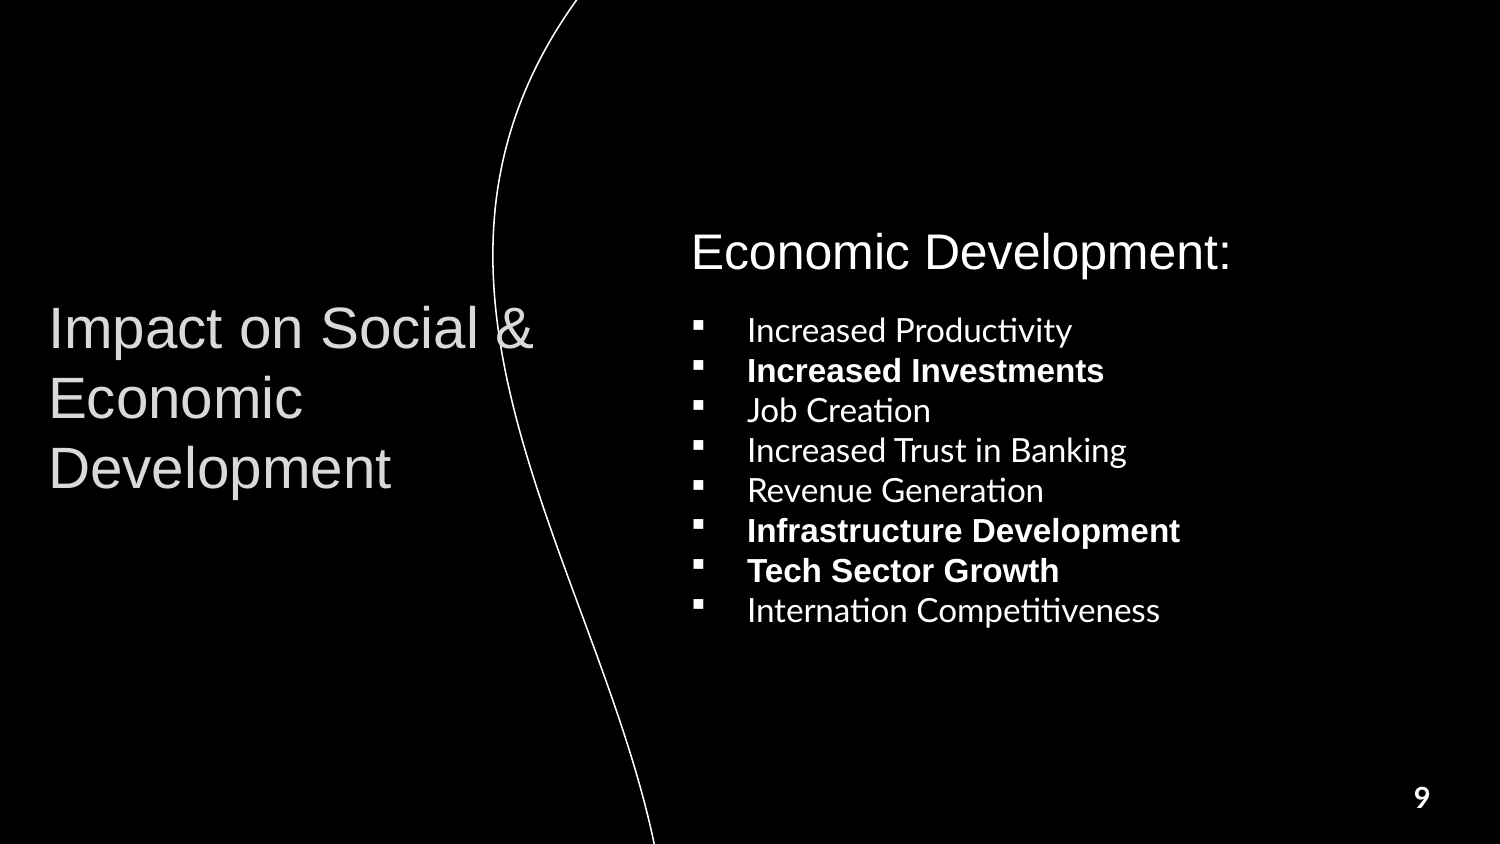

# Economic Development:
Impact on Social & Economic Development
Increased Productivity
Increased Investments
Job Creation
Increased Trust in Banking
Revenue Generation
Infrastructure Development
Tech Sector Growth
Internation Competitiveness

9